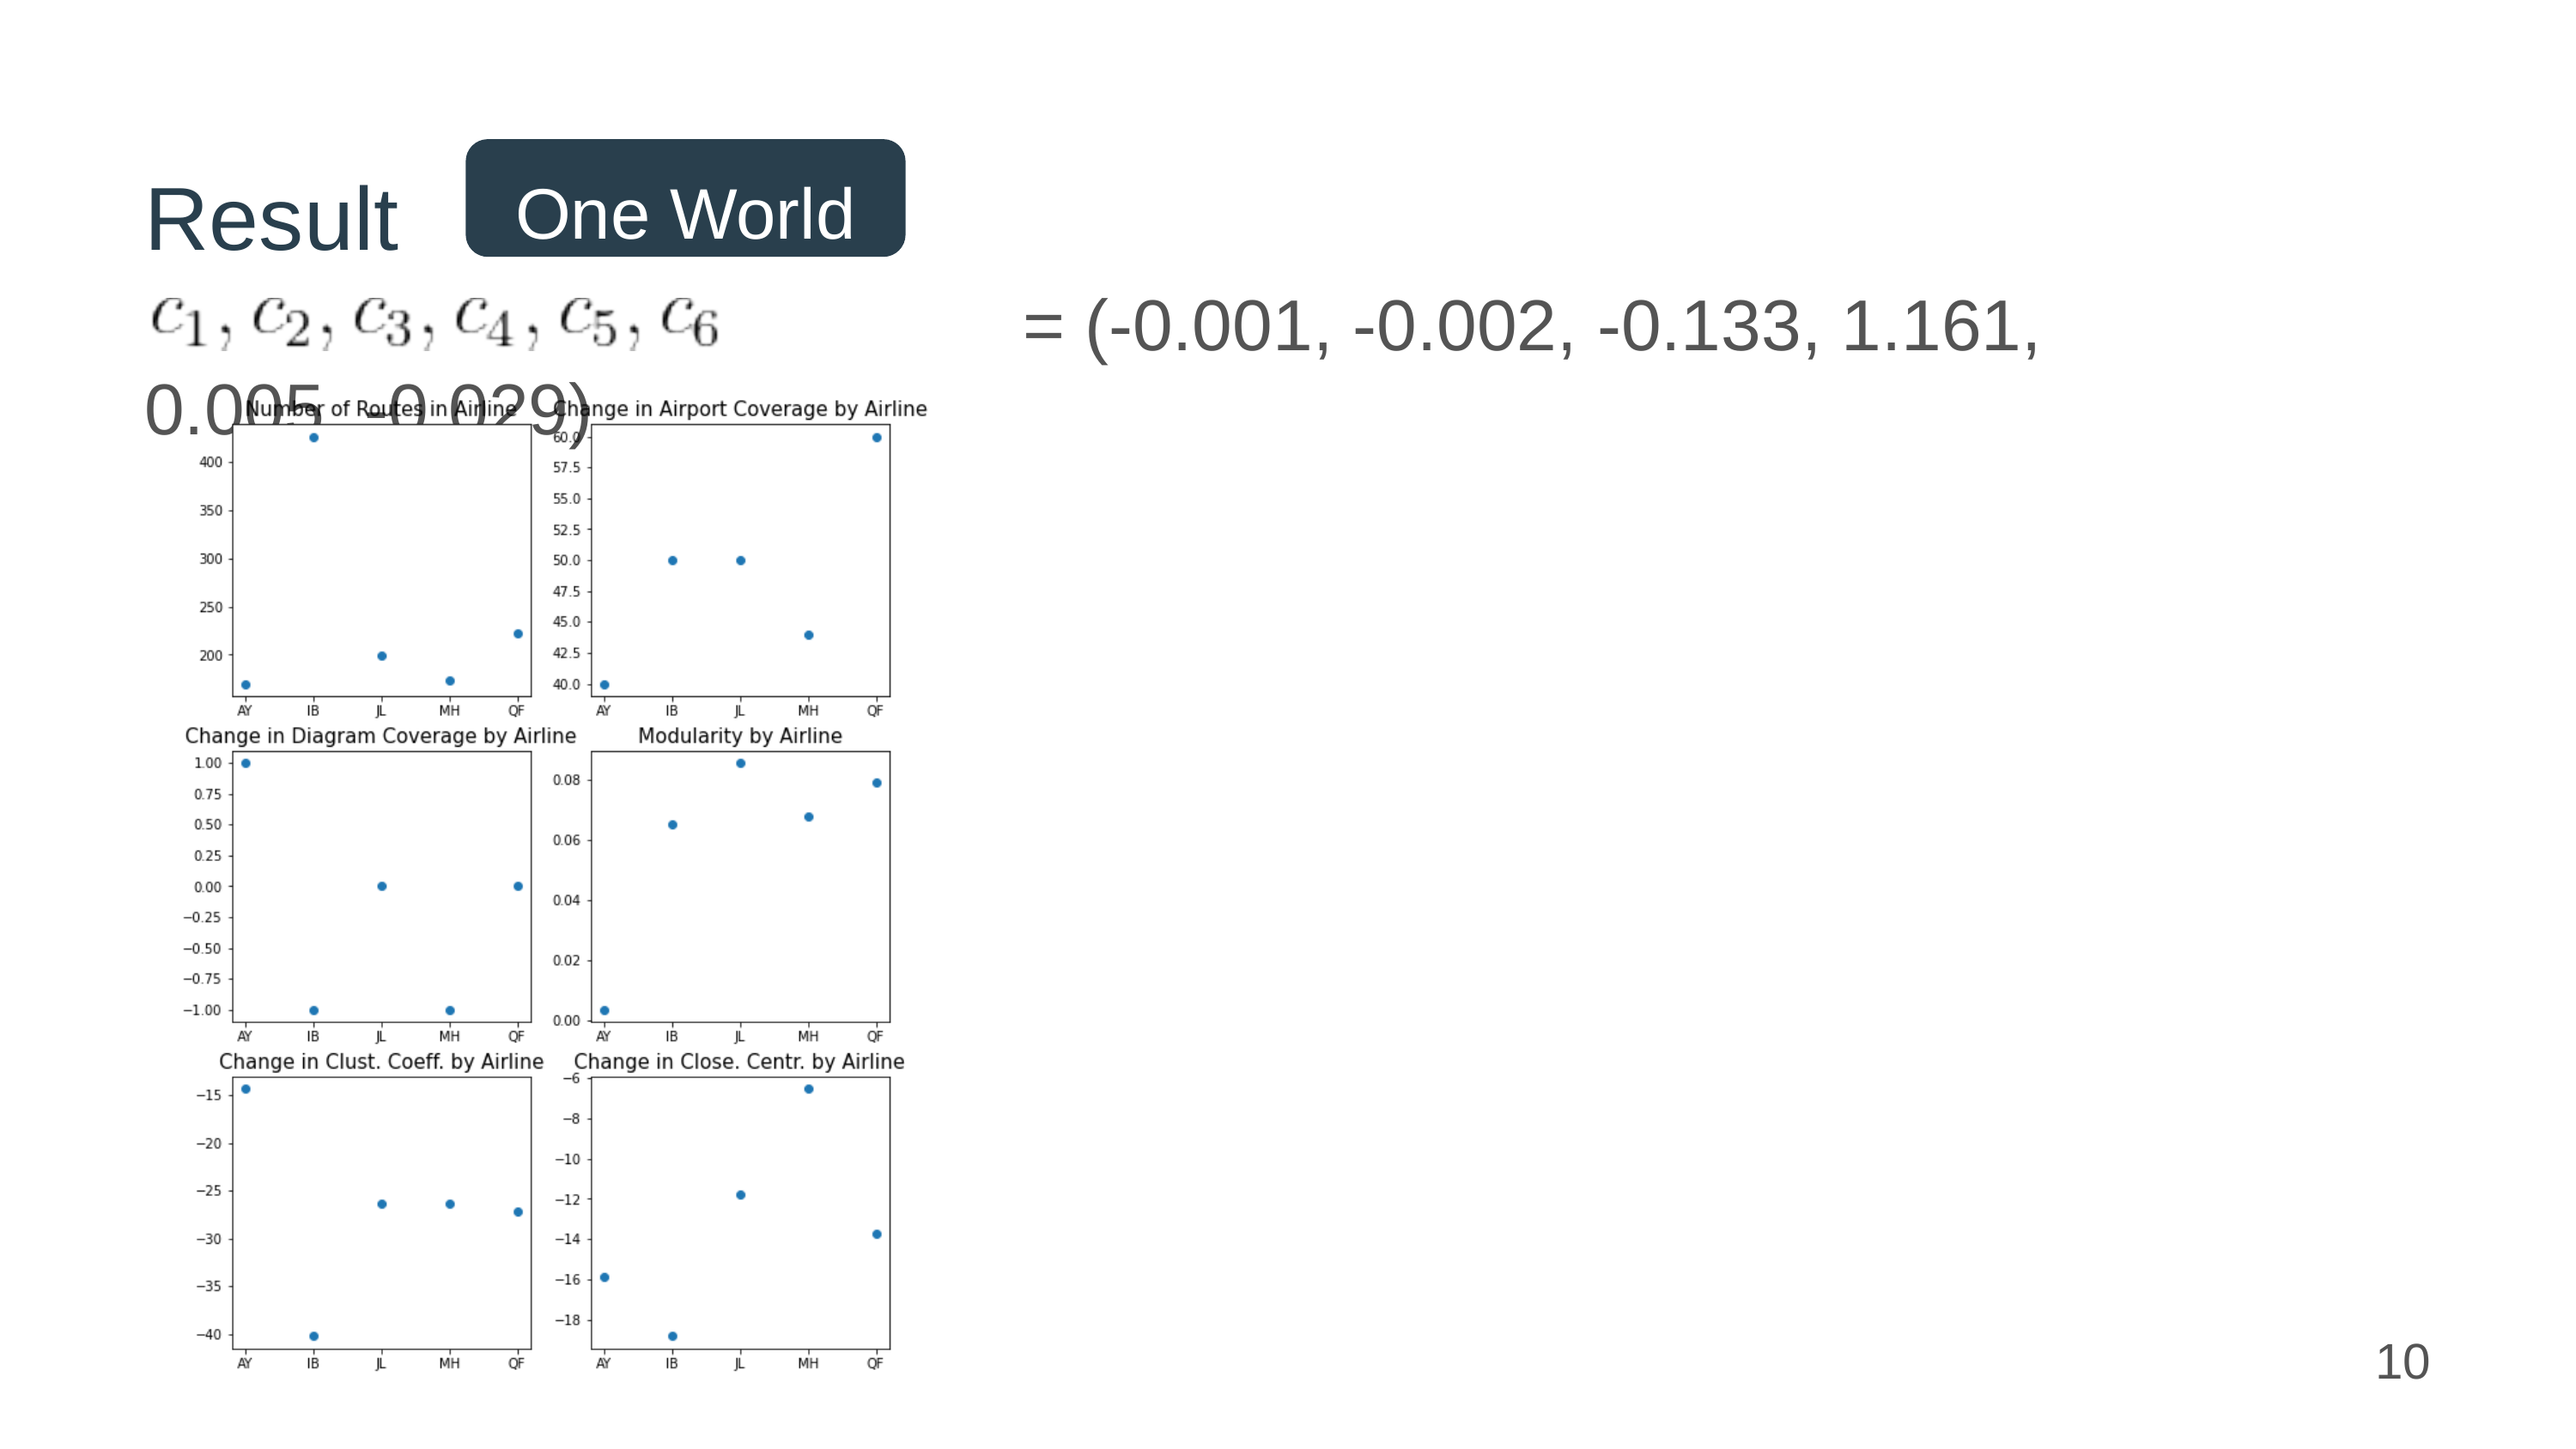

Result
One World

                                            = (-0.001, -0.002, -0.133, 1.161, 0.005, -0.029)

10